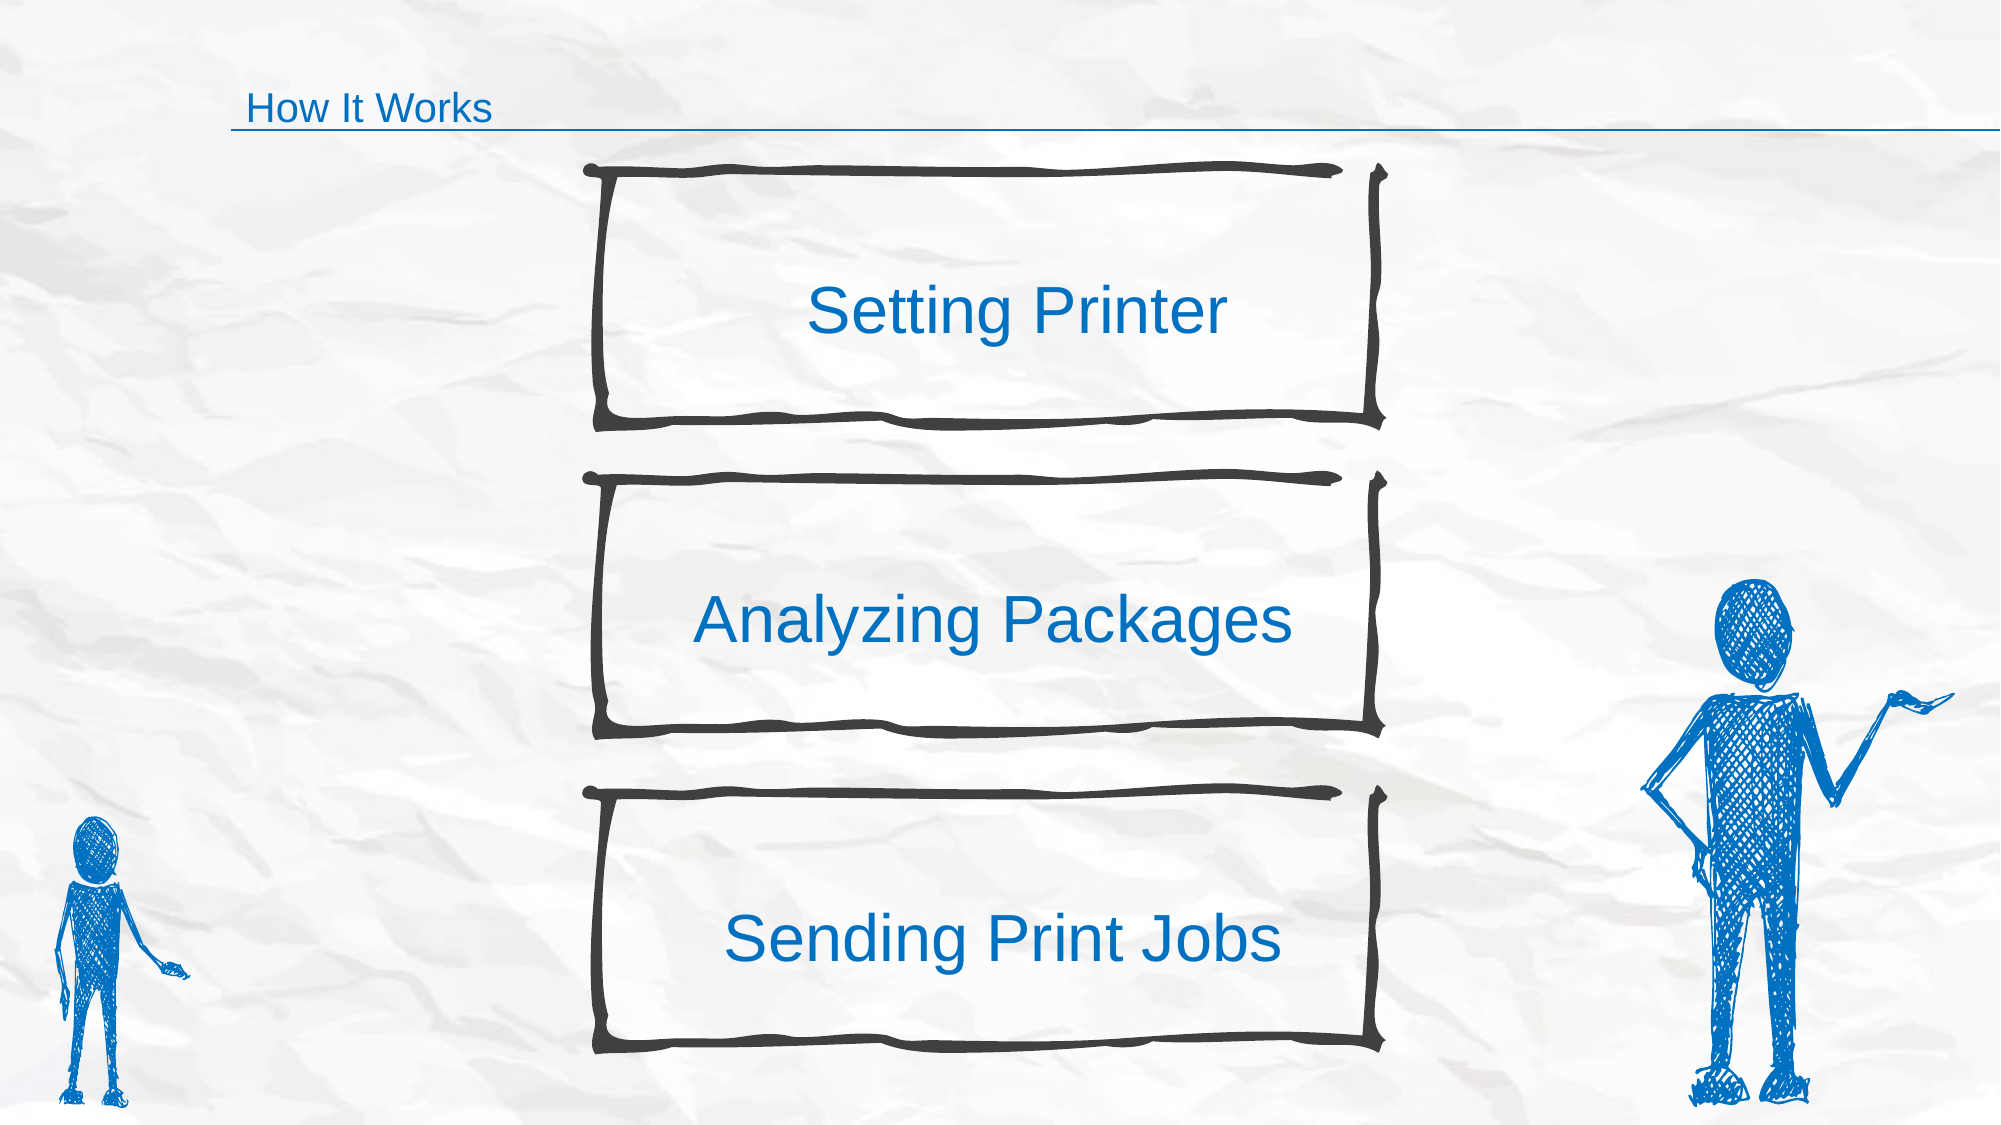

How It Works

Setting Printer

Analyzing Packages

Sending Print Jobs